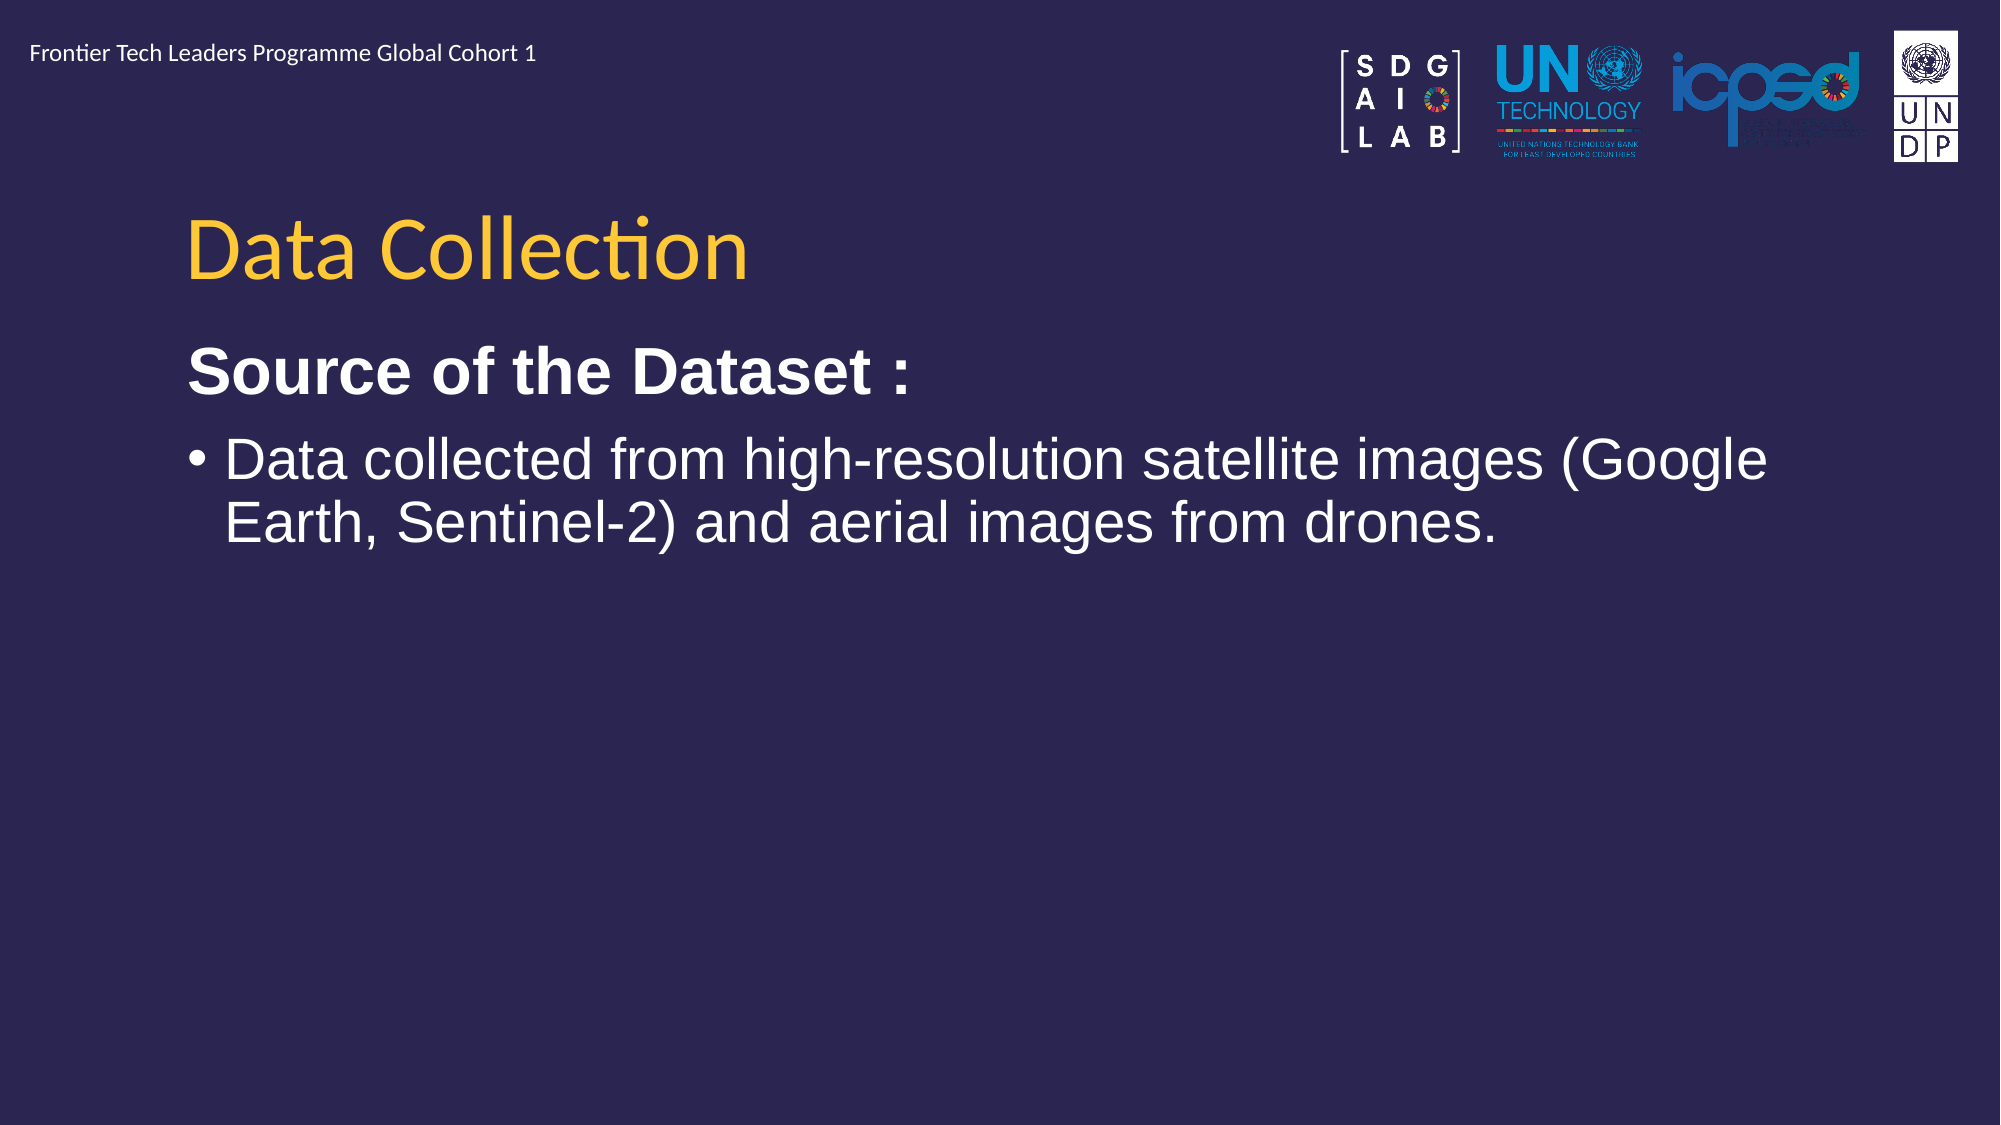

Frontier Tech Leaders Programme Global Cohort 1
# Data Collection
Source of the Dataset :
Data collected from high-resolution satellite images (Google Earth, Sentinel-2) and aerial images from drones.